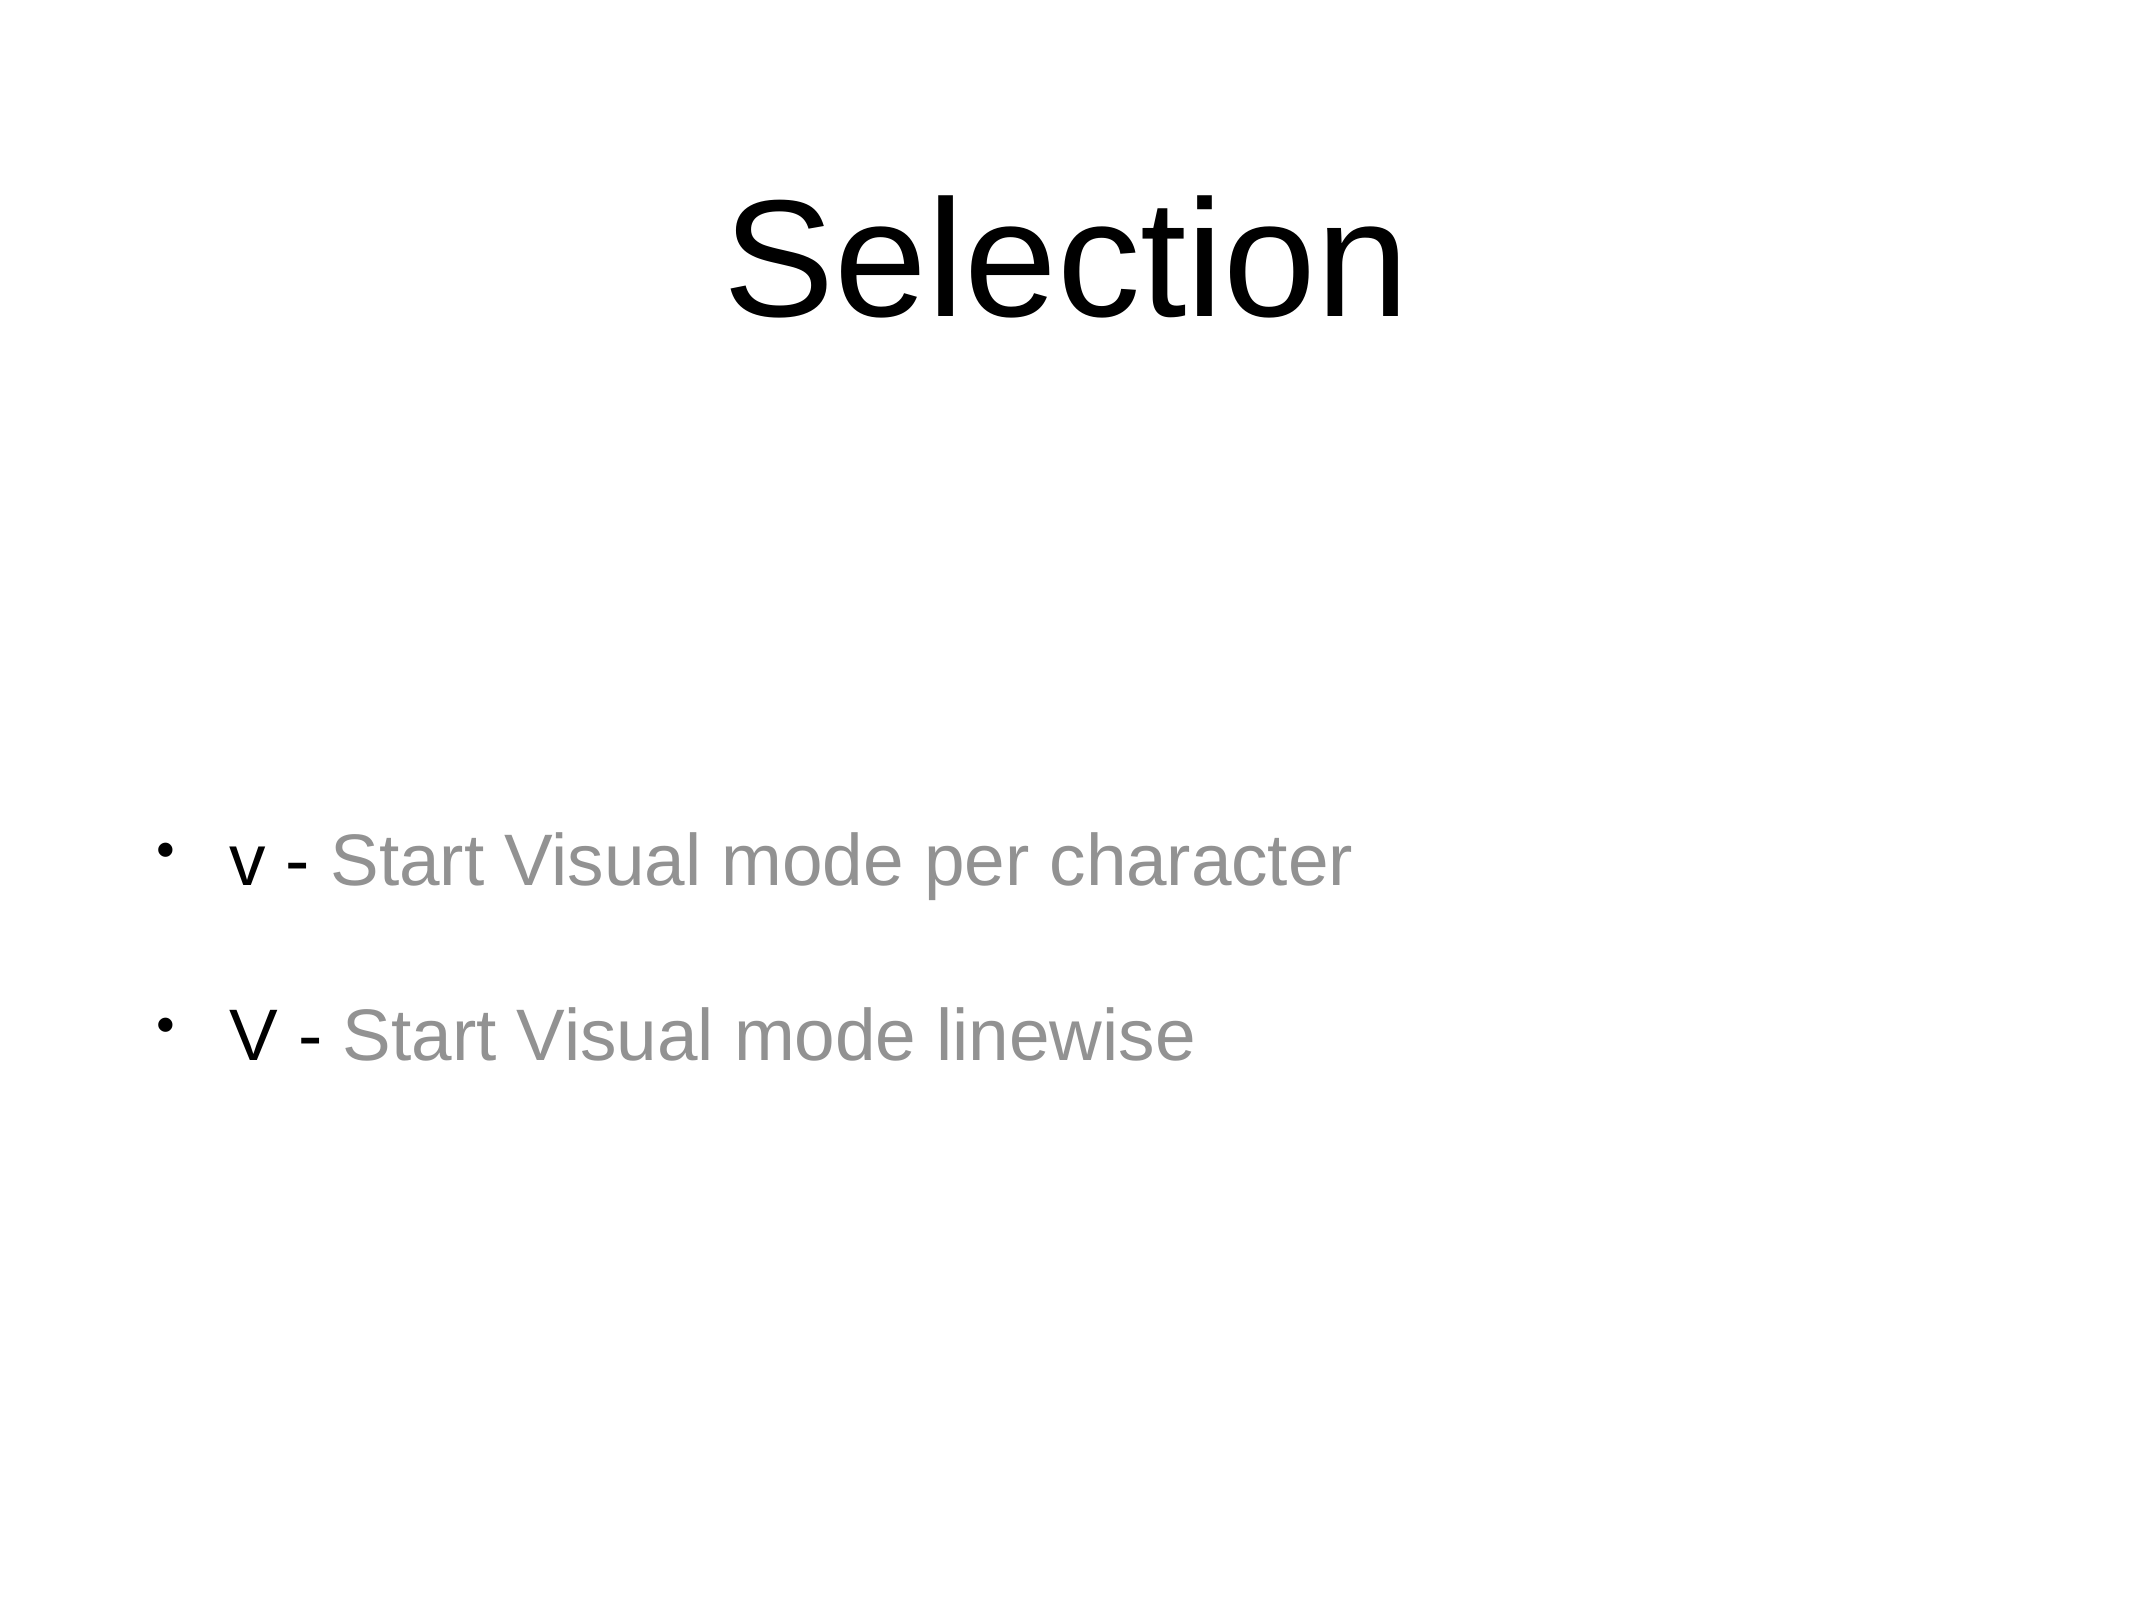

# Selection
v - Start Visual mode per character
V - Start Visual mode linewise